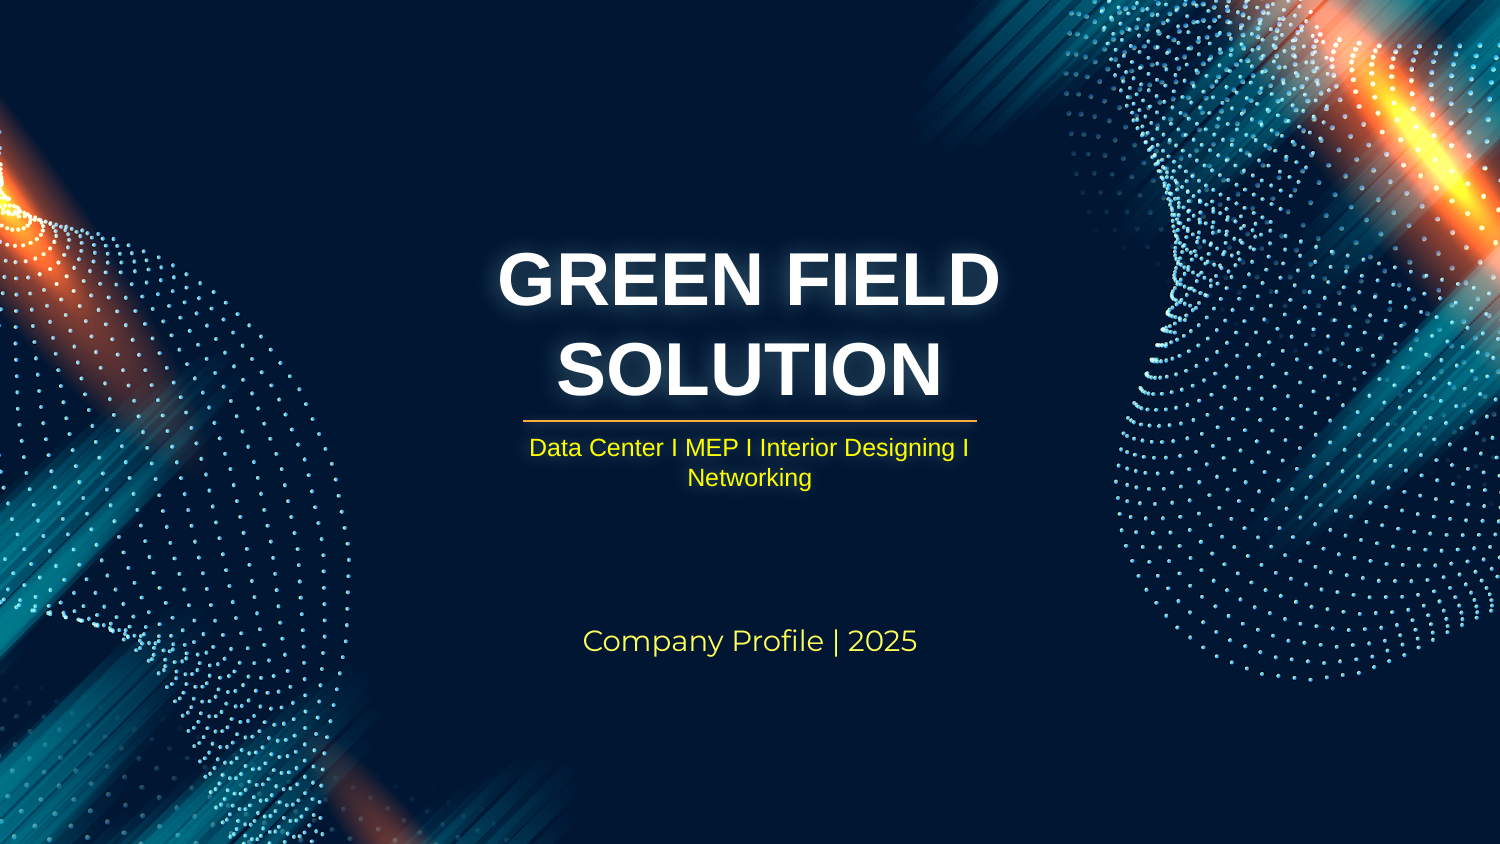

# GREEN FIELD SOLUTION
Data Center I MEP I Interior Designing I Networking
Company Profile | 2025